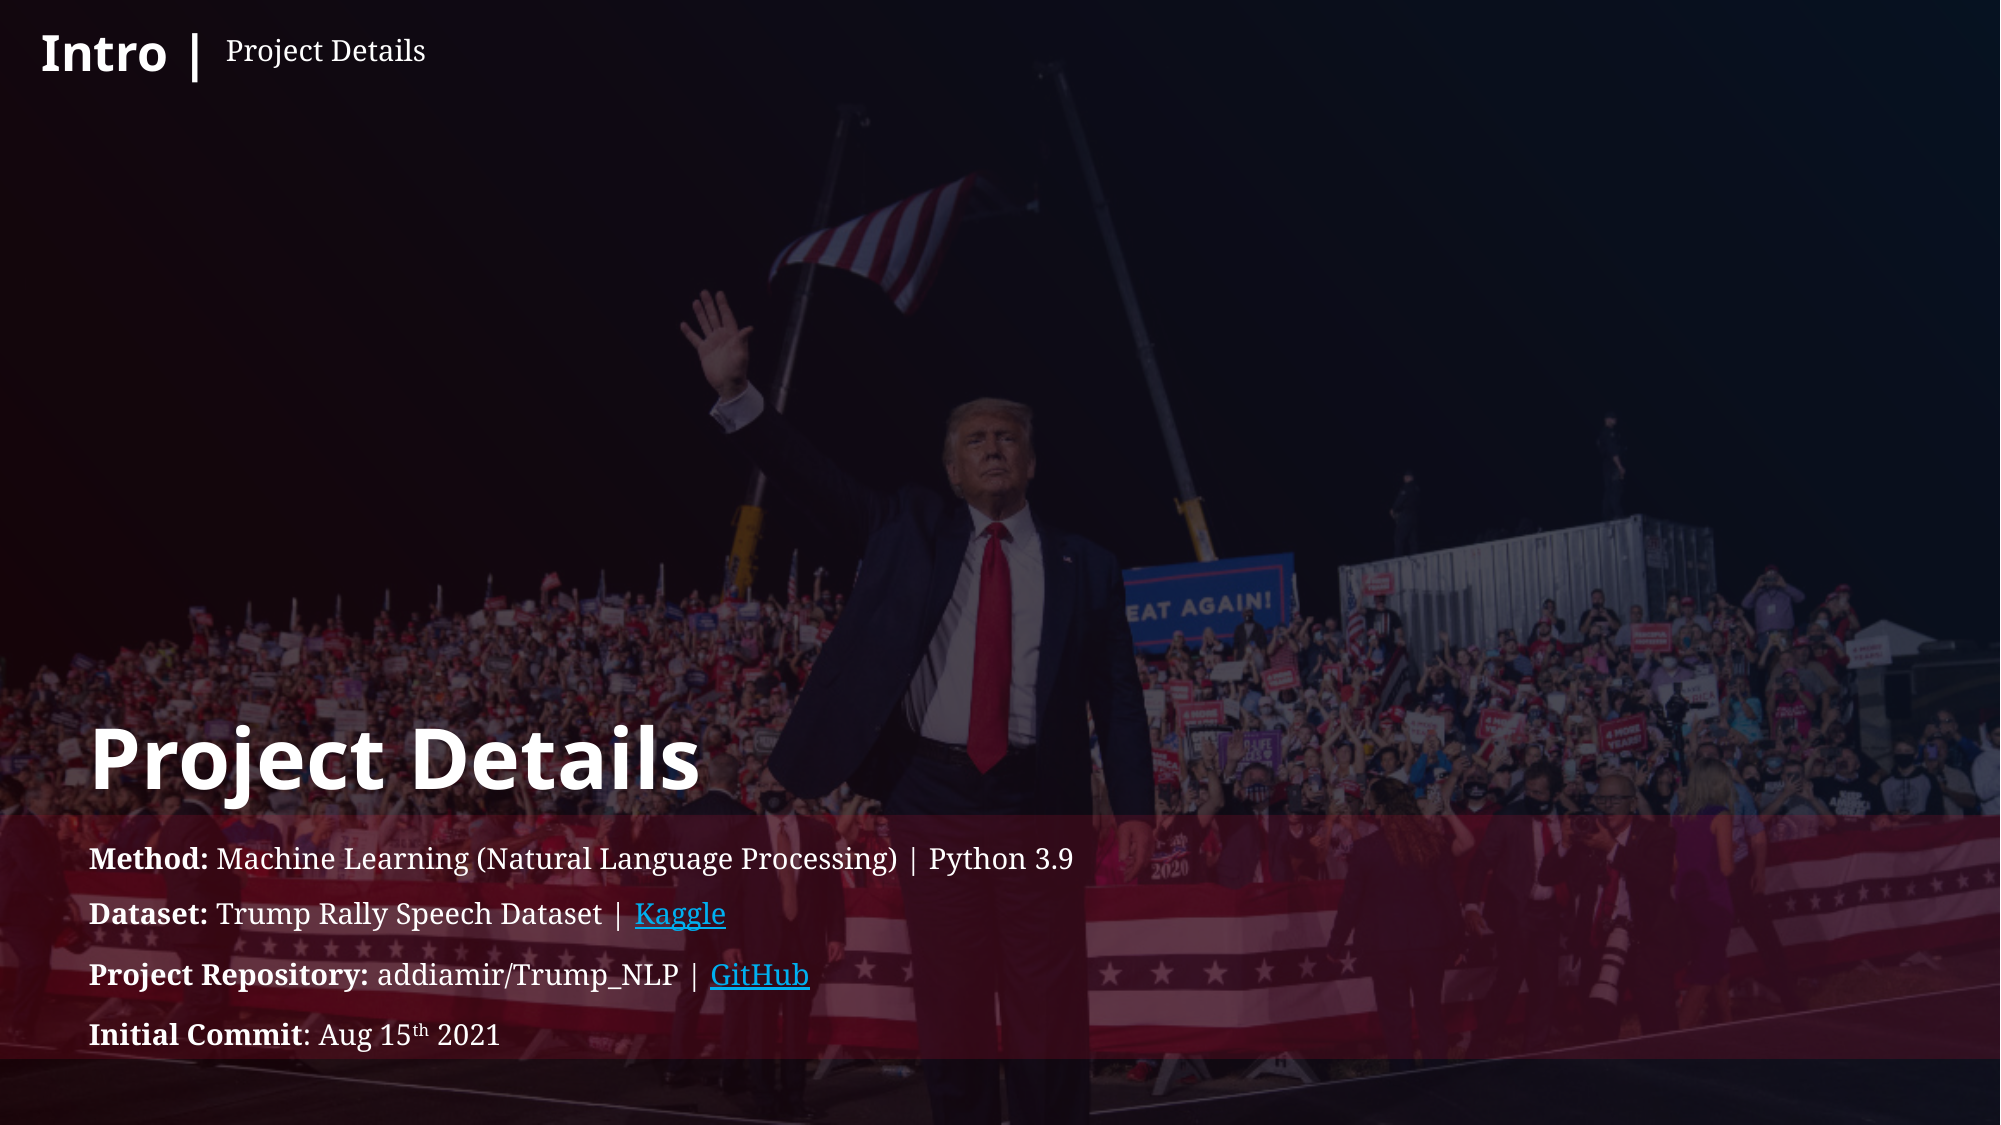

Intro |
Project Details
# Project Details

Method: Machine Learning (Natural Language Processing) | Python 3.9
Dataset: Trump Rally Speech Dataset | Kaggle
Project Repository: addiamir/Trump_NLP | GitHub
Initial Commit: Aug 15th 2021